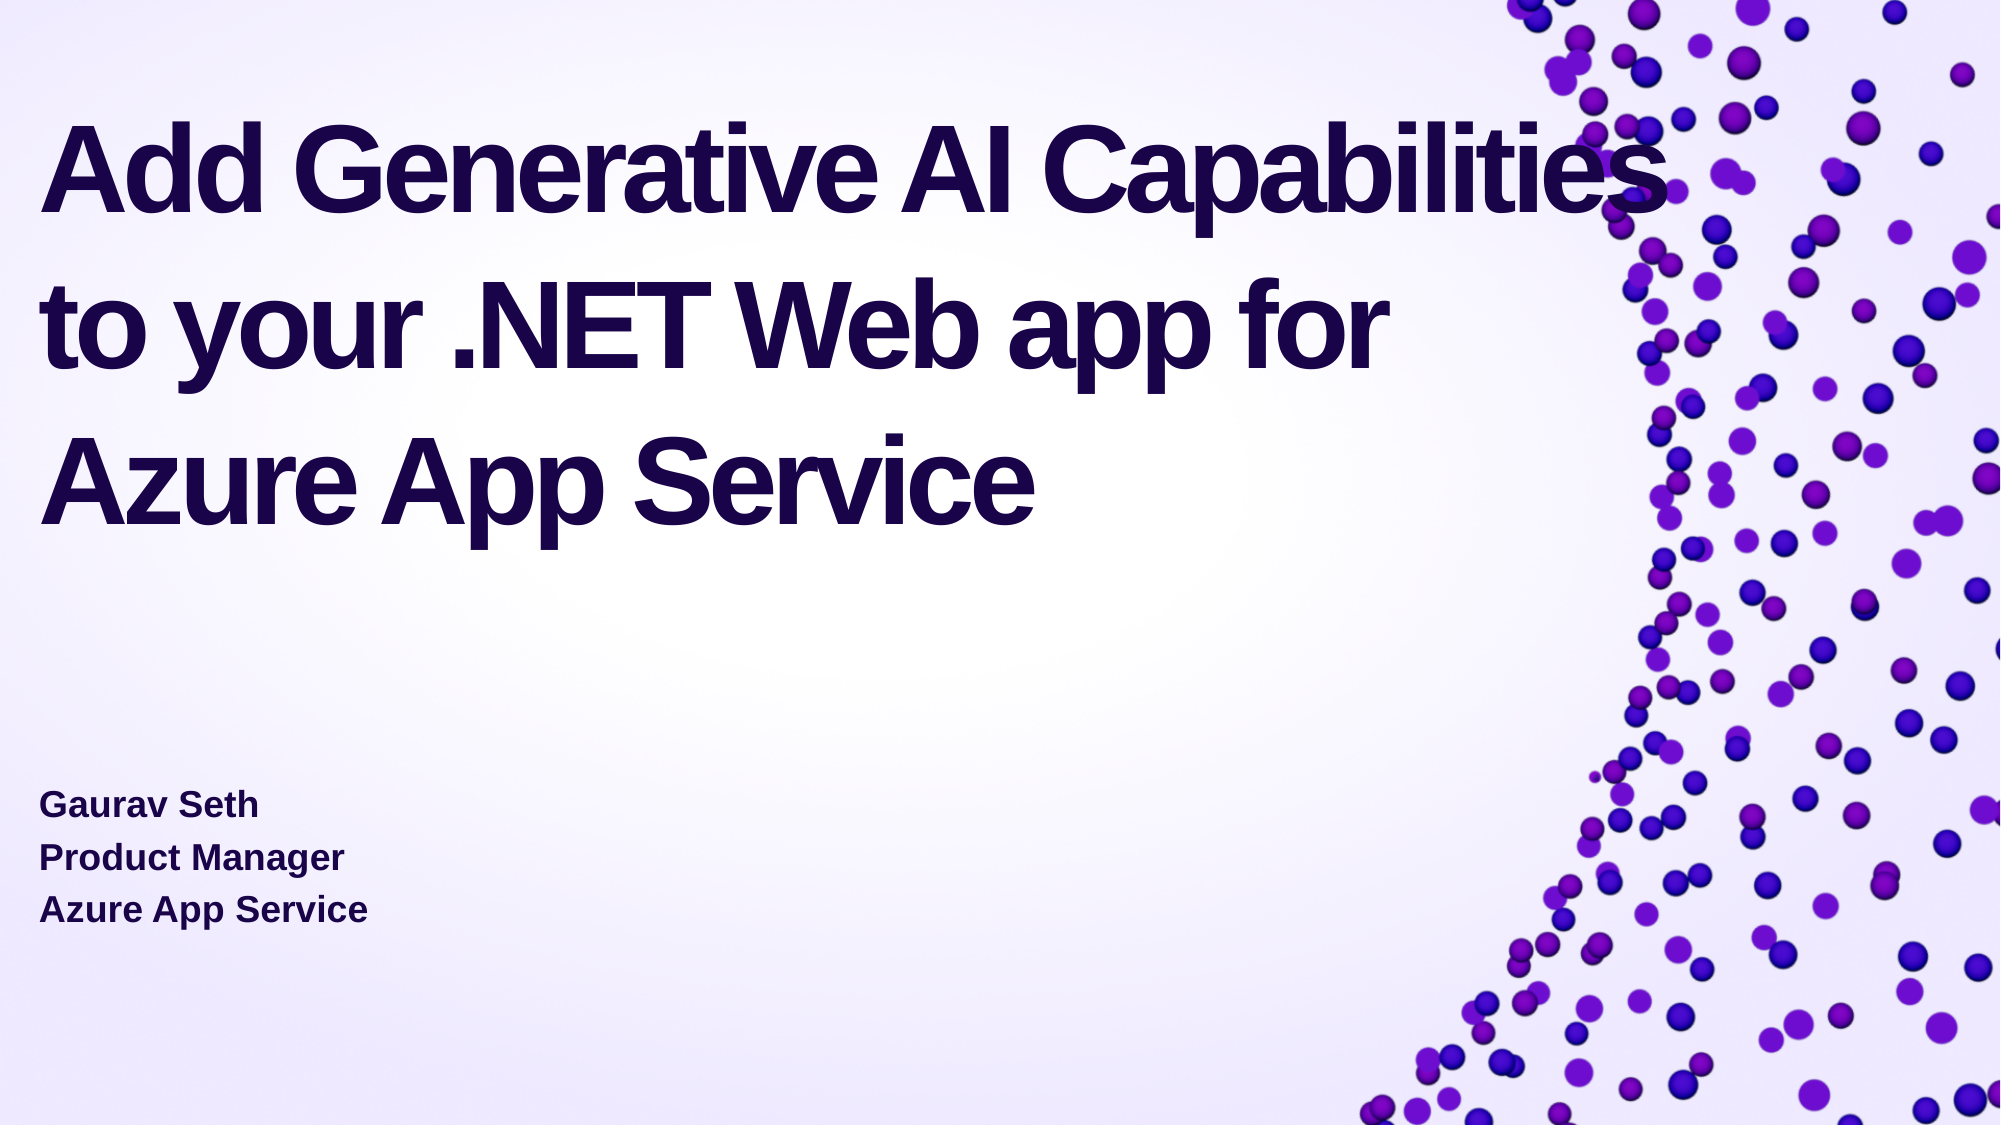

# Add Generative AI Capabilities to your .NET Web app for Azure App Service
Gaurav Seth
Product Manager
Azure App Service